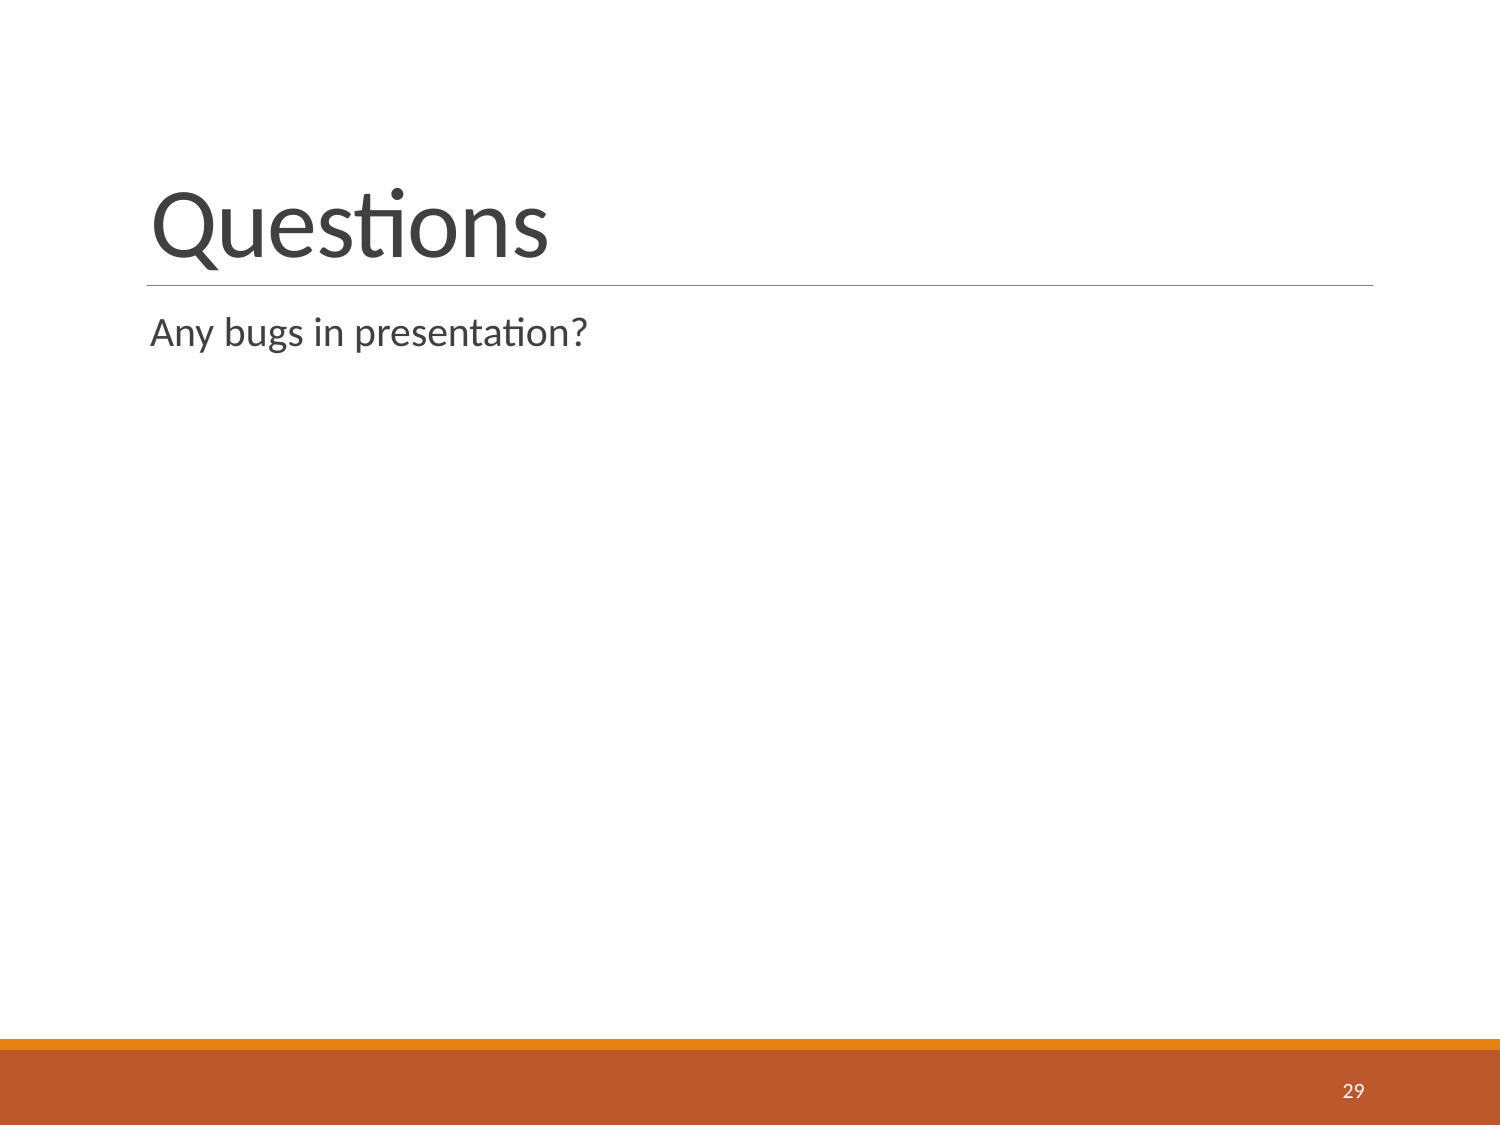

# Questions
Any bugs in presentation?
29